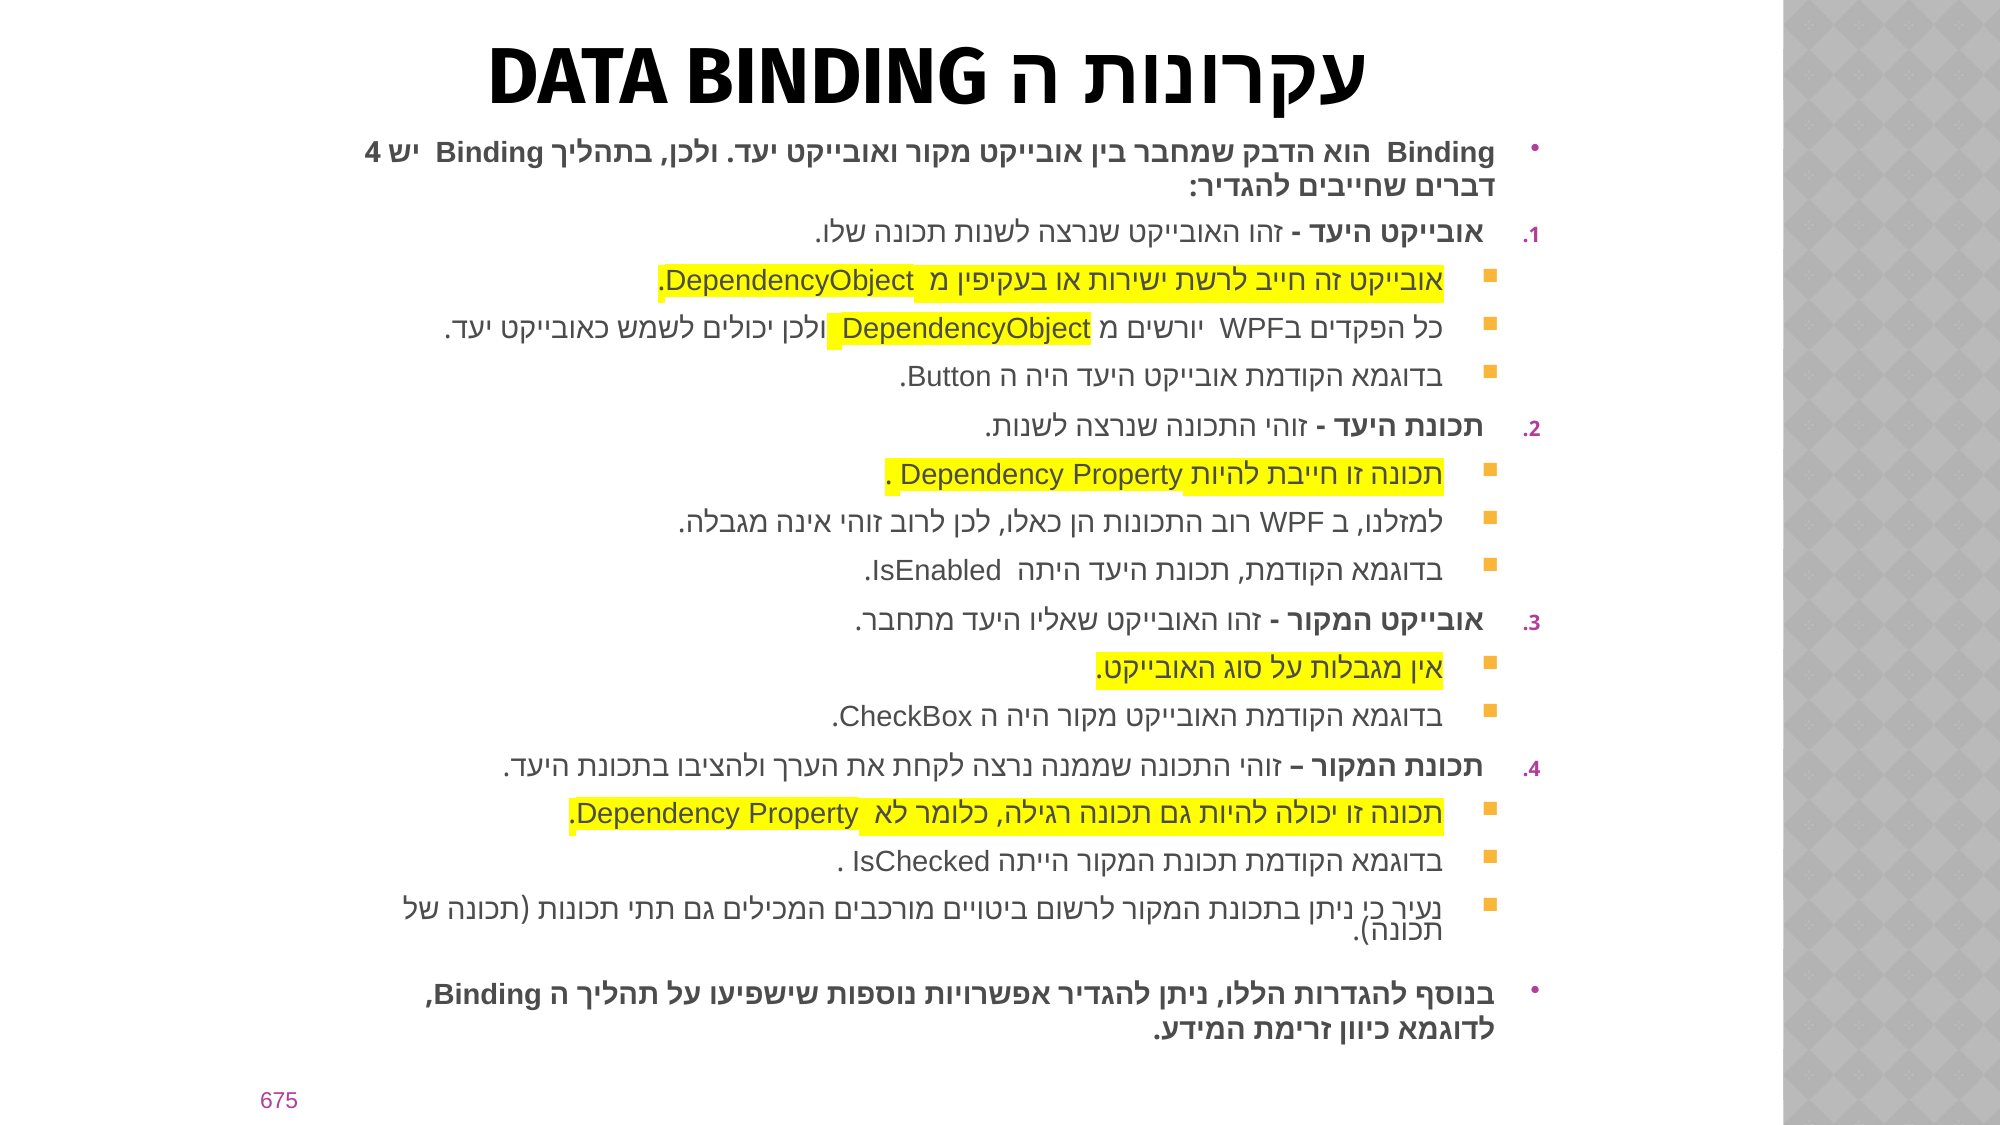

# עקרונות ה Data Binding
Binding  הוא הדבק שמחבר בין אובייקט מקור ואובייקט יעד. ולכן, בתהליך Binding  יש 4 דברים שחייבים להגדיר:
אובייקט היעד - זהו האובייקט שנרצה לשנות תכונה שלו.
אובייקט זה חייב לרשת ישירות או בעקיפין מ  DependencyObject.
כל הפקדים בWPF  יורשים מ DependencyObject  ולכן יכולים לשמש כאובייקט יעד.
בדוגמא הקודמת אובייקט היעד היה ה Button.
תכונת היעד - זוהי התכונה שנרצה לשנות.
תכונה זו חייבת להיות Dependency Property .
למזלנו, ב WPF רוב התכונות הן כאלו, לכן לרוב זוהי אינה מגבלה.
בדוגמא הקודמת, תכונת היעד היתה  IsEnabled.
אובייקט המקור - זהו האובייקט שאליו היעד מתחבר.
אין מגבלות על סוג האובייקט.
בדוגמא הקודמת האובייקט מקור היה ה CheckBox.
תכונת המקור – זוהי התכונה שממנה נרצה לקחת את הערך ולהציבו בתכונת היעד.
תכונה זו יכולה להיות גם תכונה רגילה, כלומר לא  Dependency Property.
בדוגמא הקודמת תכונת המקור הייתה IsChecked .
נעיר כי ניתן בתכונת המקור לרשום ביטויים מורכבים המכילים גם תתי תכונות (תכונה של תכונה).
בנוסף להגדרות הללו, ניתן להגדיר אפשרויות נוספות שישפיעו על תהליך ה Binding, לדוגמא כיוון זרימת המידע.
675